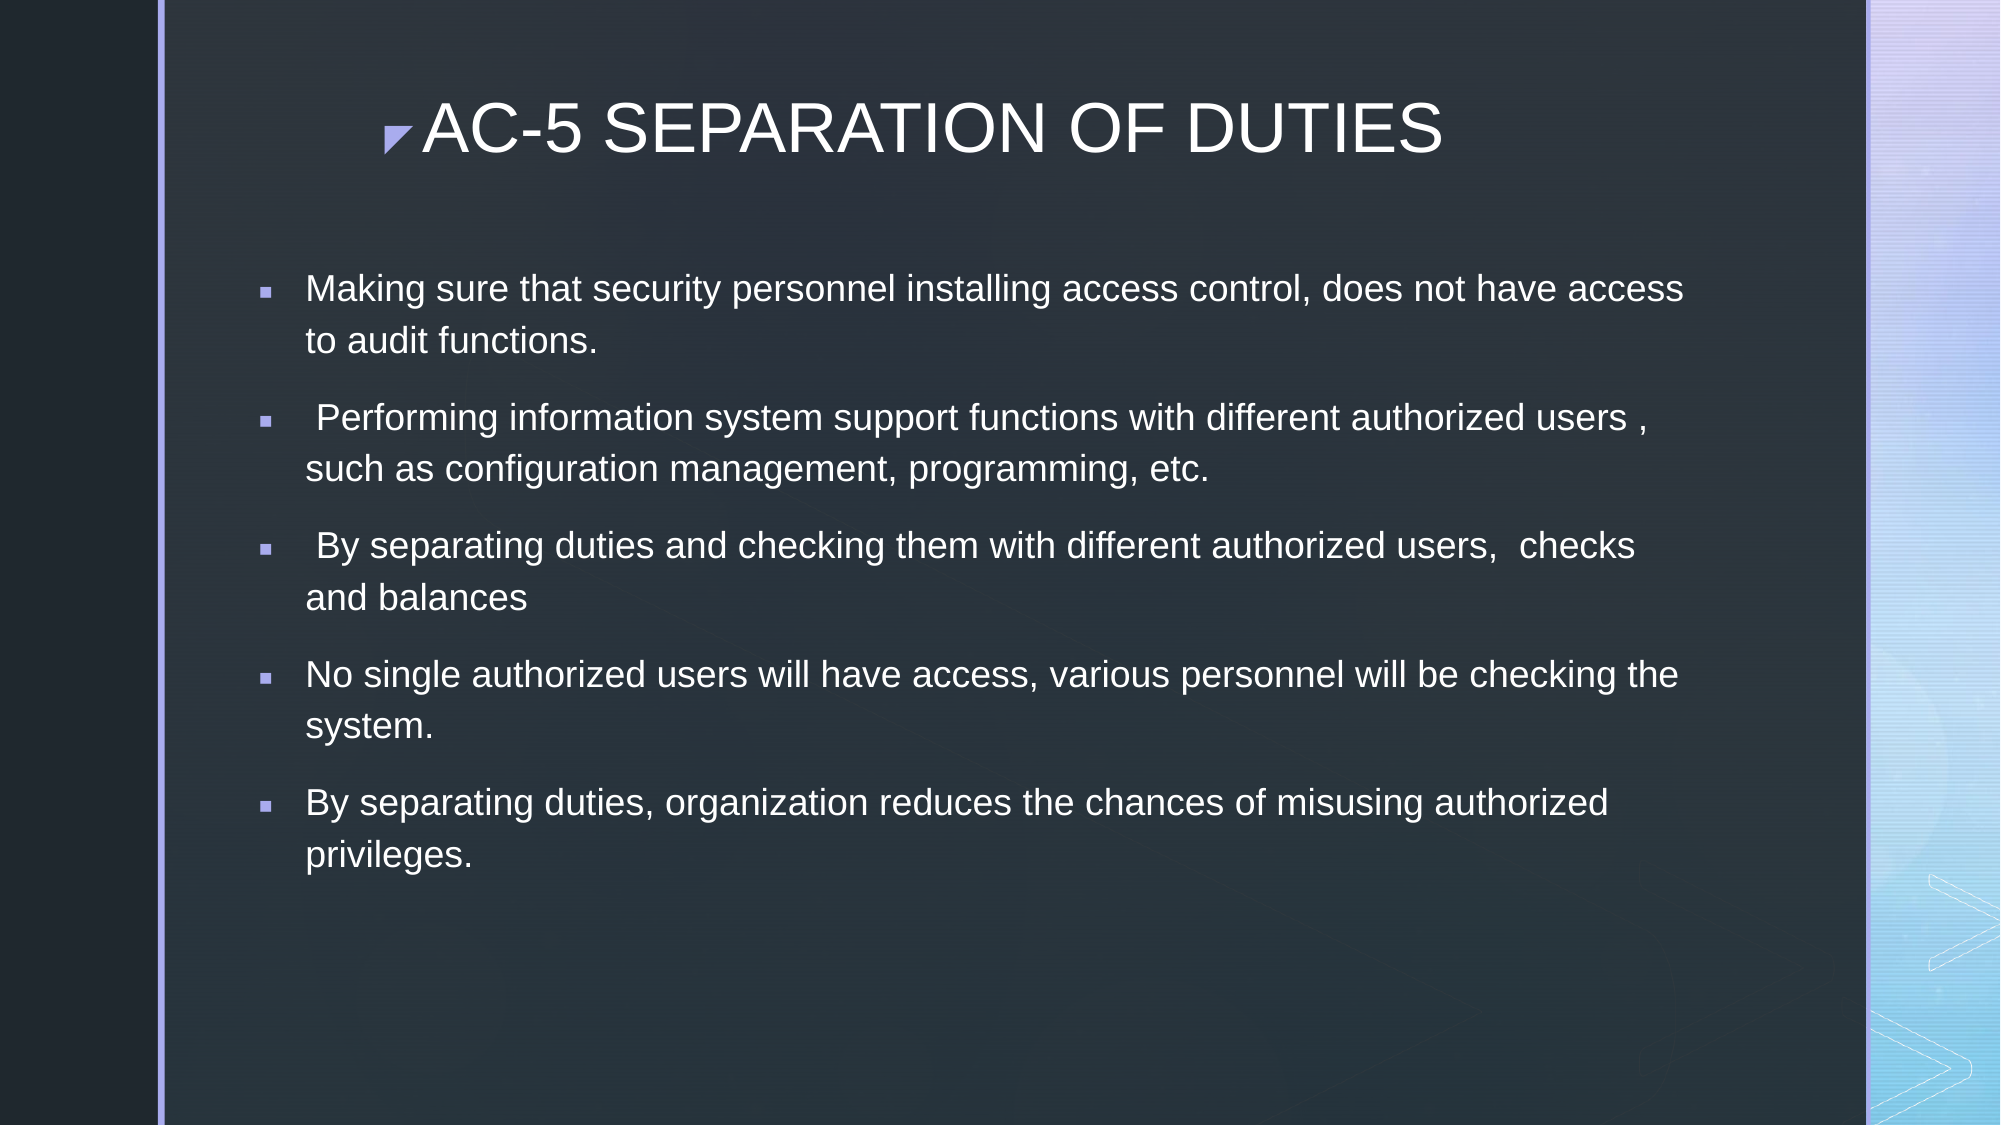

# AC-5 SEPARATION OF DUTIES
Making sure that security personnel installing access control, does not have access to audit functions.
 Performing information system support functions with different authorized users , such as configuration management, programming, etc.
 By separating duties and checking them with different authorized users,  checks and balances
No single authorized users will have access, various personnel will be checking the system.
By separating duties, organization reduces the chances of misusing authorized privileges.